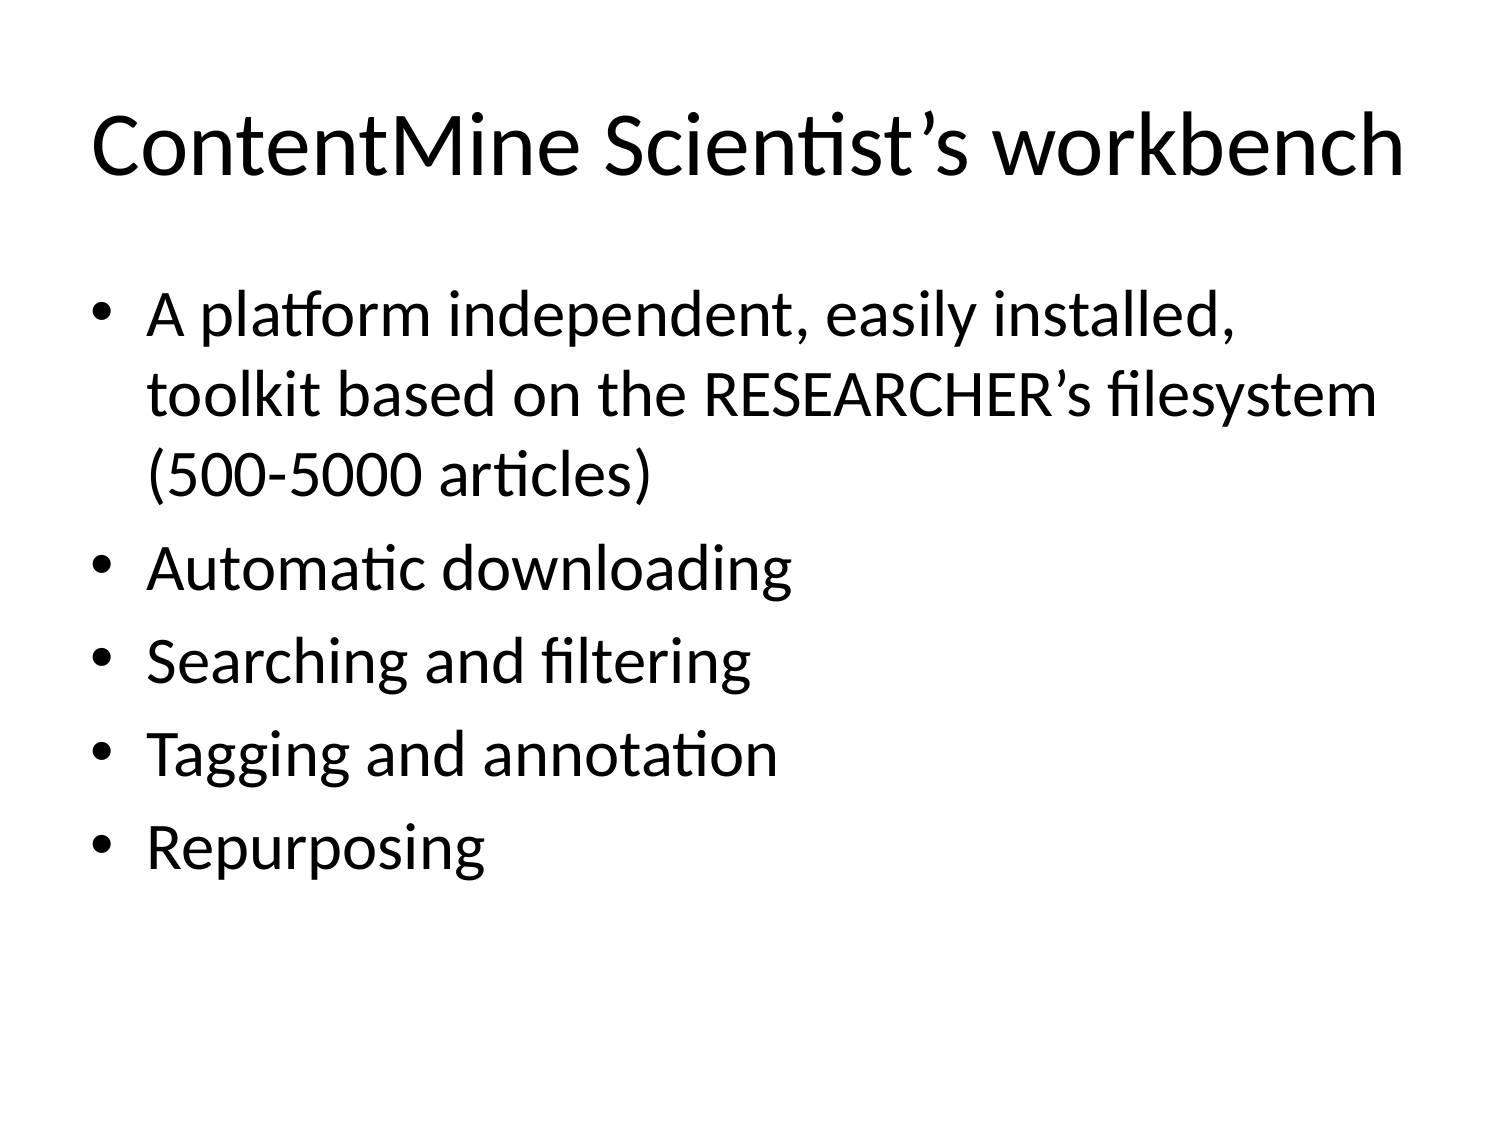

# ContentMine Scientist’s workbench
A platform independent, easily installed, toolkit based on the RESEARCHER’s filesystem (500-5000 articles)
Automatic downloading
Searching and filtering
Tagging and annotation
Repurposing